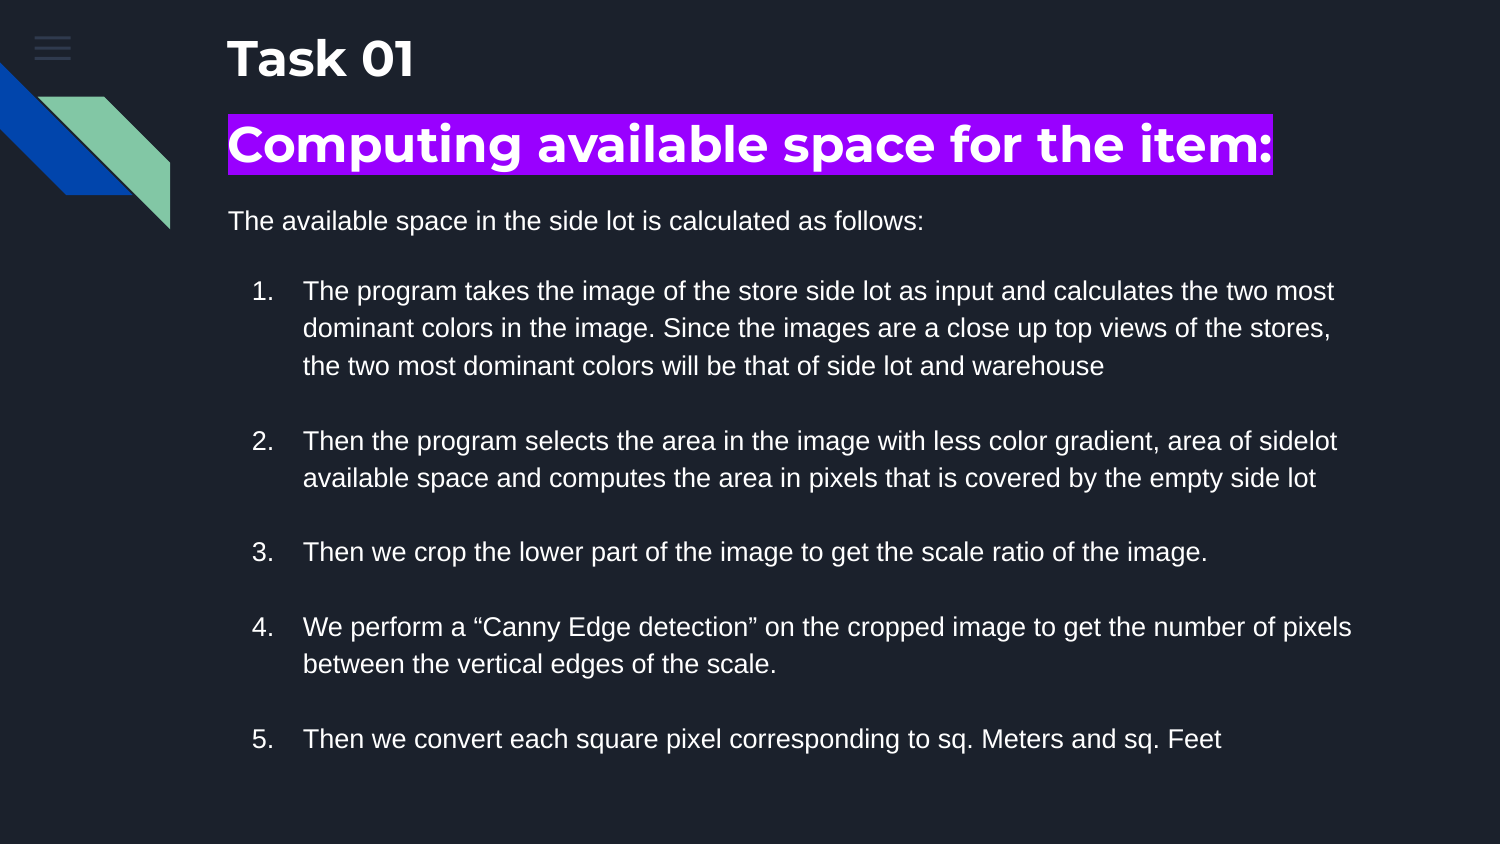

Task 01
# Computing available space for the item:
The available space in the side lot is calculated as follows:
The program takes the image of the store side lot as input and calculates the two most dominant colors in the image. Since the images are a close up top views of the stores, the two most dominant colors will be that of side lot and warehouse
Then the program selects the area in the image with less color gradient, area of sidelot available space and computes the area in pixels that is covered by the empty side lot
Then we crop the lower part of the image to get the scale ratio of the image.
We perform a “Canny Edge detection” on the cropped image to get the number of pixels between the vertical edges of the scale.
Then we convert each square pixel corresponding to sq. Meters and sq. Feet